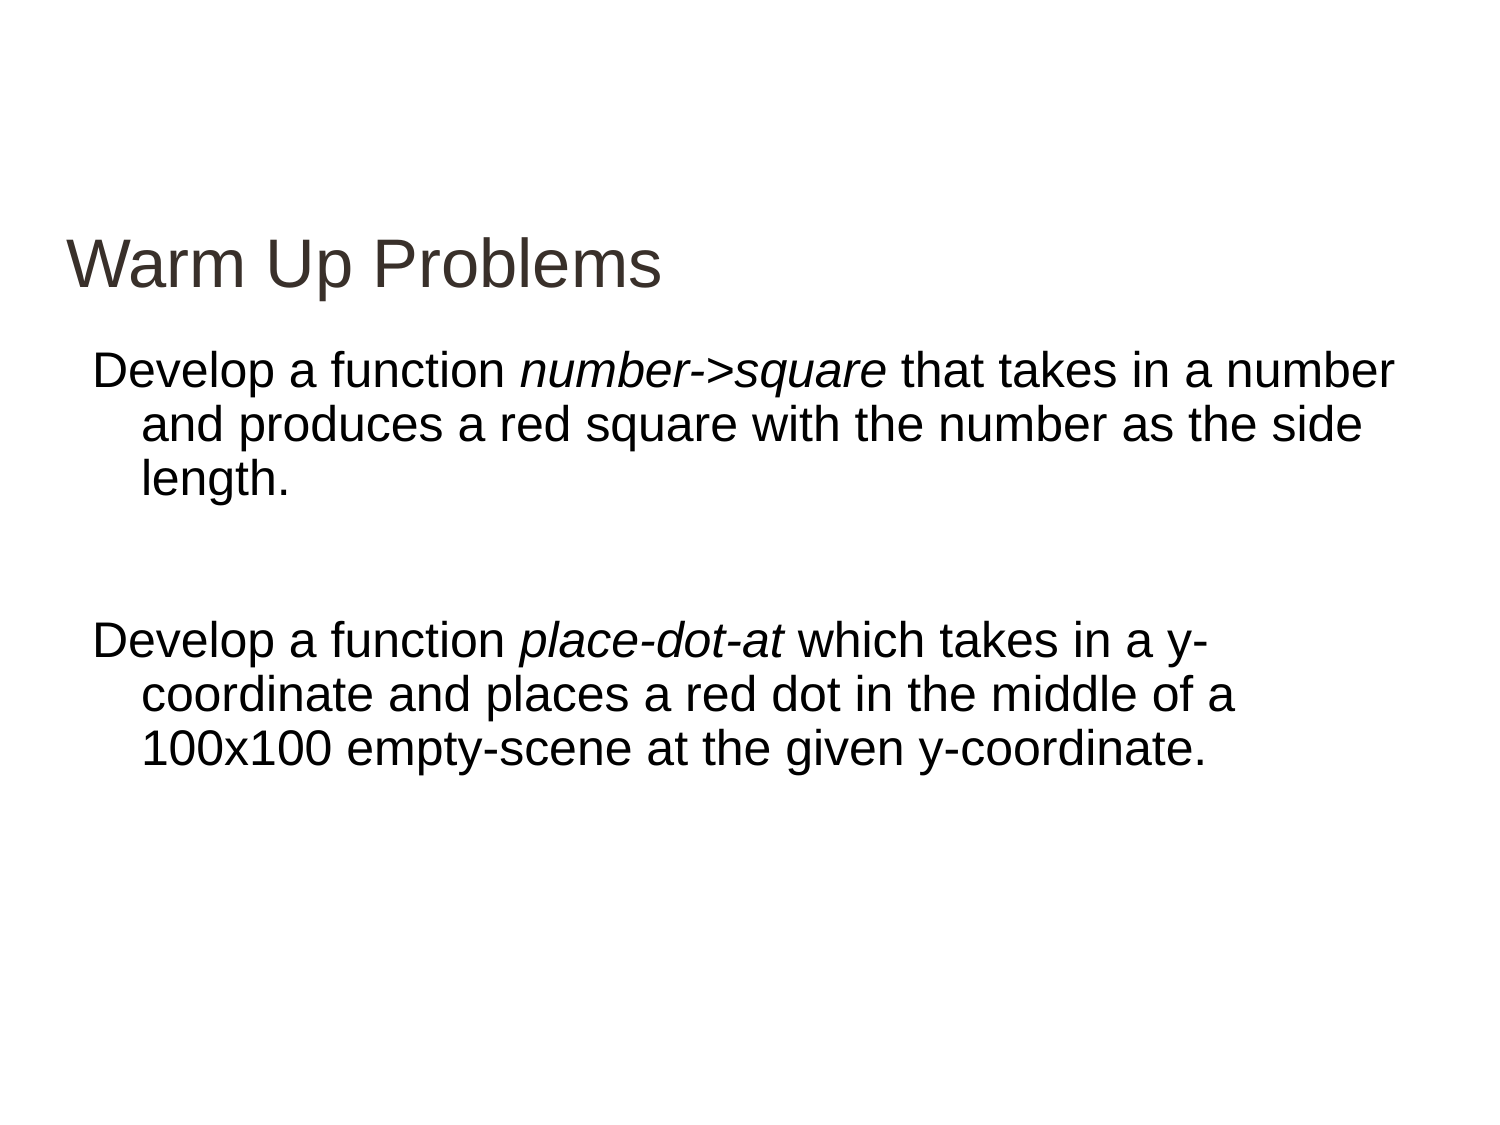

# Warm Up Problems
Develop a function number->square that takes in a number and produces a red square with the number as the side length.

Develop a function place-dot-at which takes in a y-coordinate and places a red dot in the middle of a 100x100 empty-scene at the given y-coordinate.